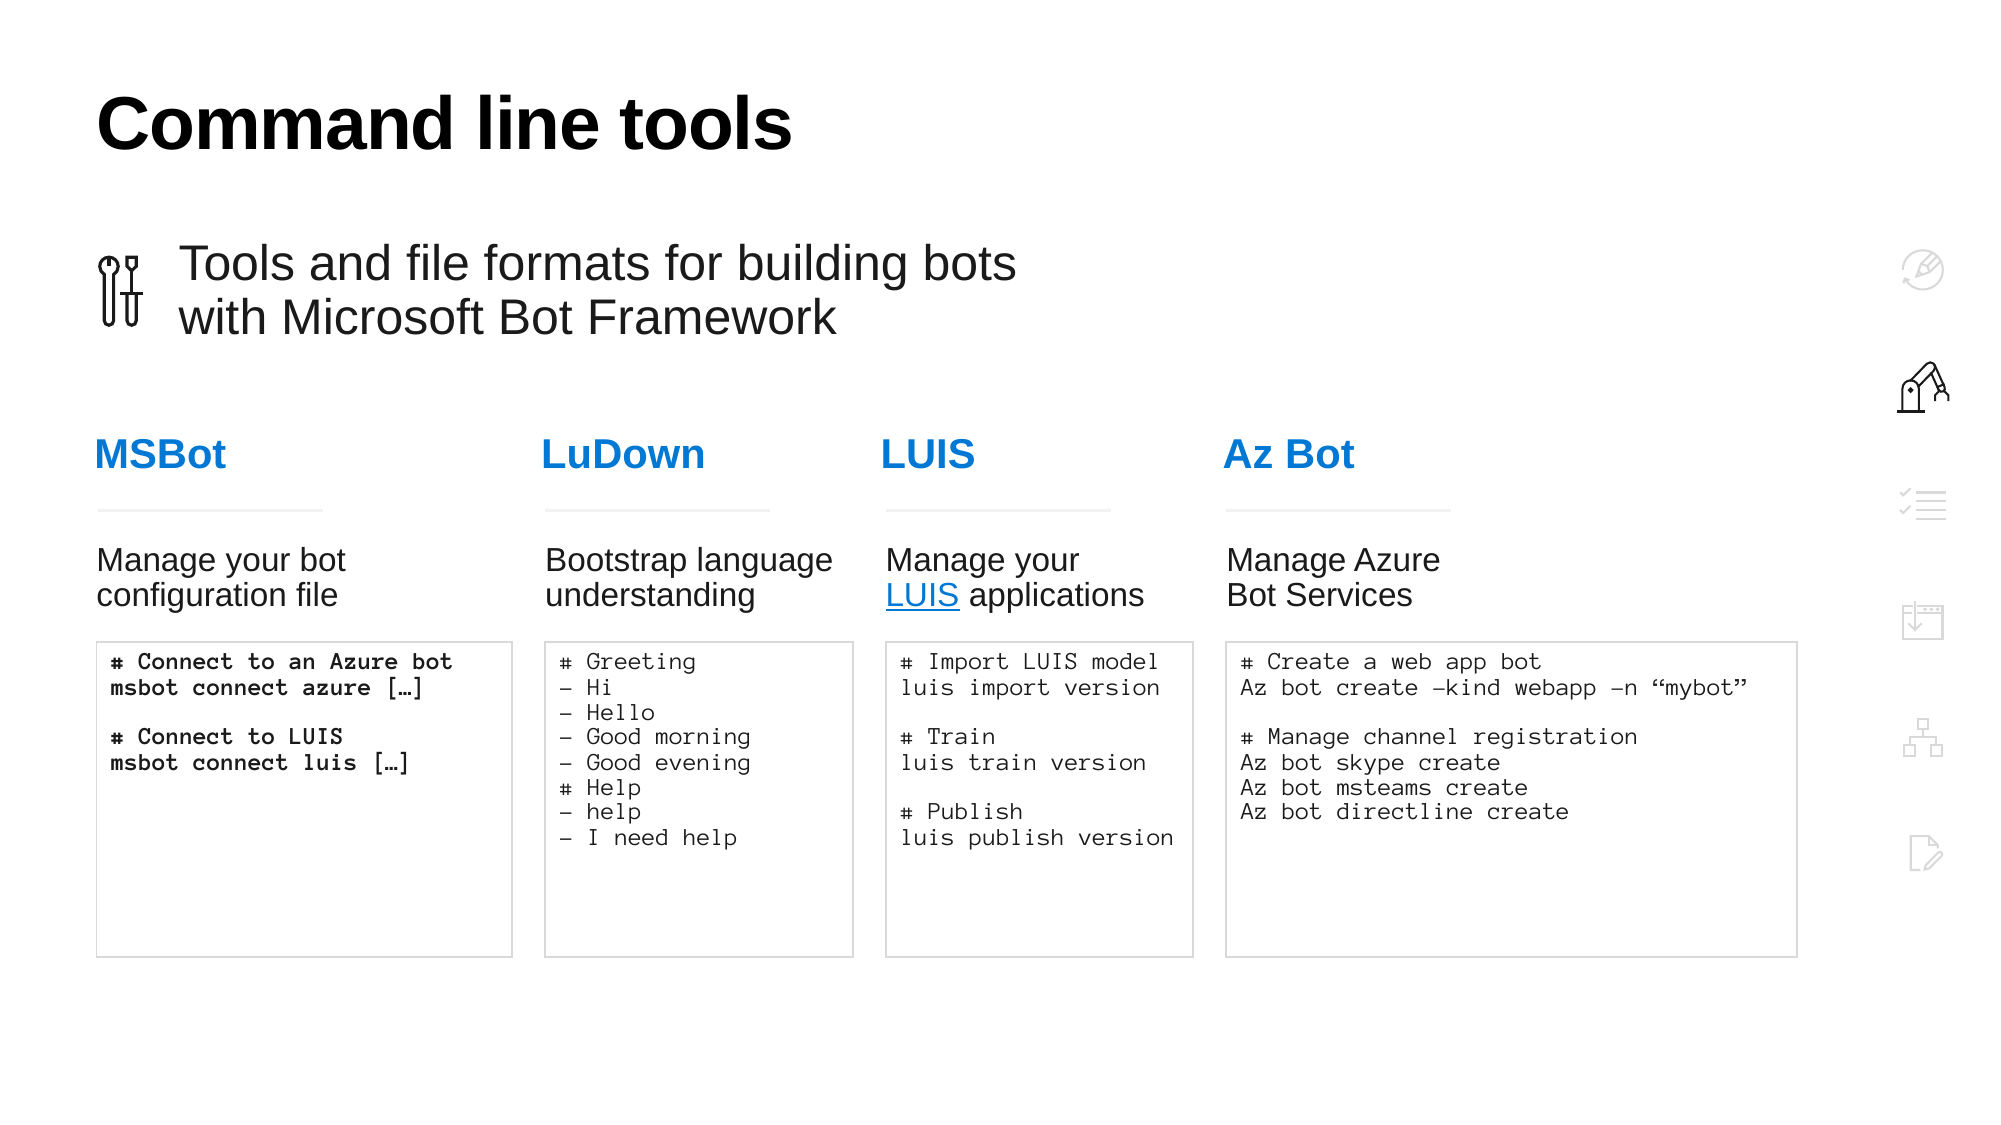

# Command line tools
Tools and file formats for building bots with Microsoft Bot Framework

MSBot
LuDown
LUIS
Az Bot

Manage your bot configuration file
Bootstrap language understanding
Manage your 
LUIS applications
Manage Azure
Bot Services

| # Connect to an Azure bot msbot connect azure […] # Connect to LUIS msbot connect luis […] |
| --- |
| # Greeting - Hi - Hello - Good morning - Good evening # Help - help - I need help |
| --- |
| # Import LUIS model luis import version # Train luis train version # Publish luis publish version |
| --- |
| # Create a web app bot Az bot create –kind webapp –n “mybot” # Manage channel registration Az bot skype create Az bot msteams create Az bot directline create |
| --- |